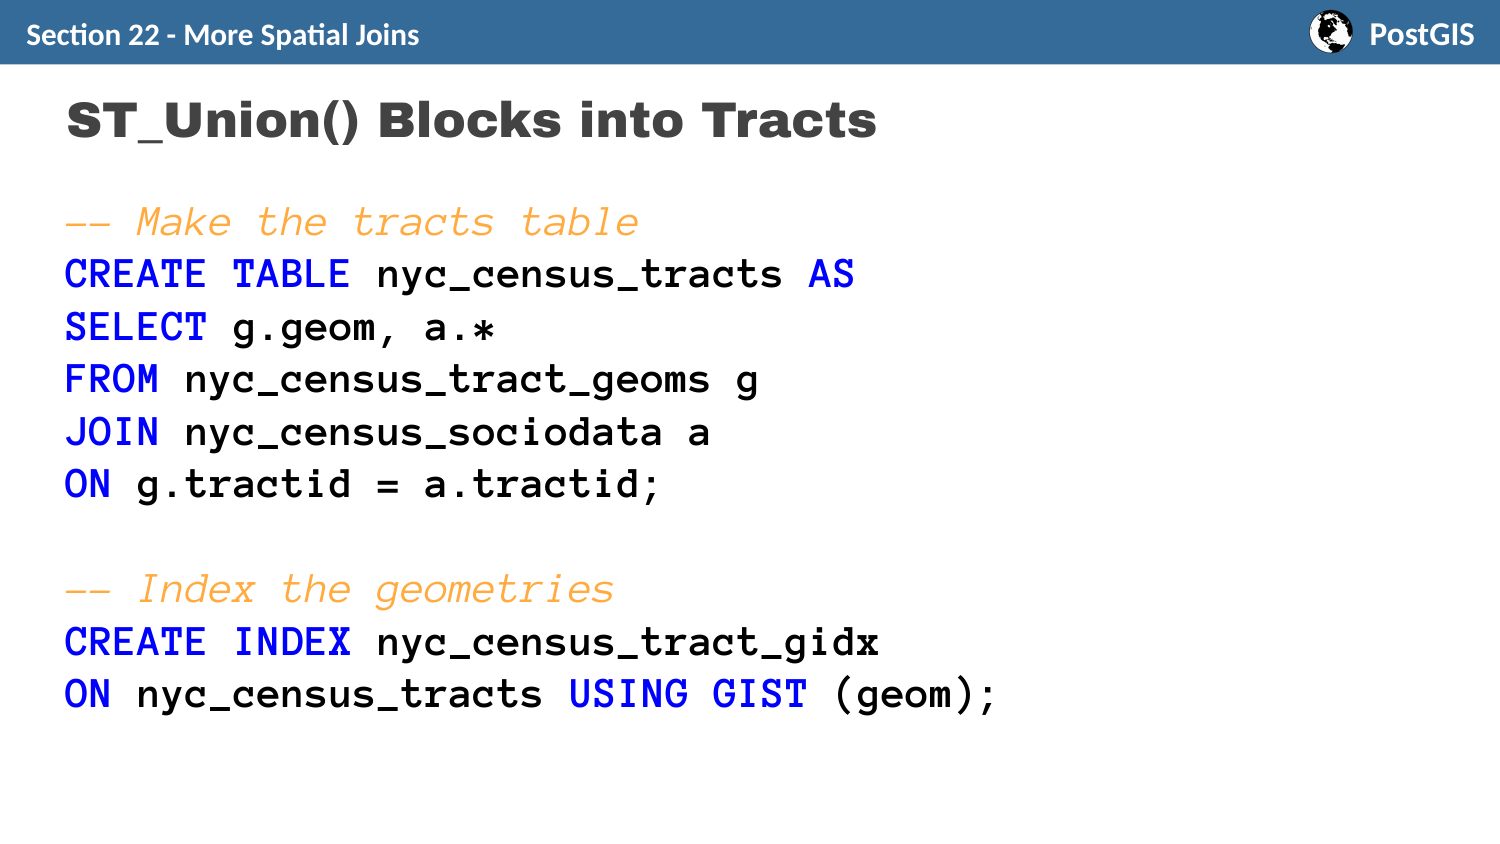

Section 22 - More Spatial Joins
# ST_Union() Blocks into Tracts
-- Make the tracts table
CREATE TABLE nyc_census_tracts AS
SELECT g.geom, a.*
FROM nyc_census_tract_geoms g
JOIN nyc_census_sociodata a
ON g.tractid = a.tractid;

-- Index the geometries
CREATE INDEX nyc_census_tract_gidx
ON nyc_census_tracts USING GIST (geom);